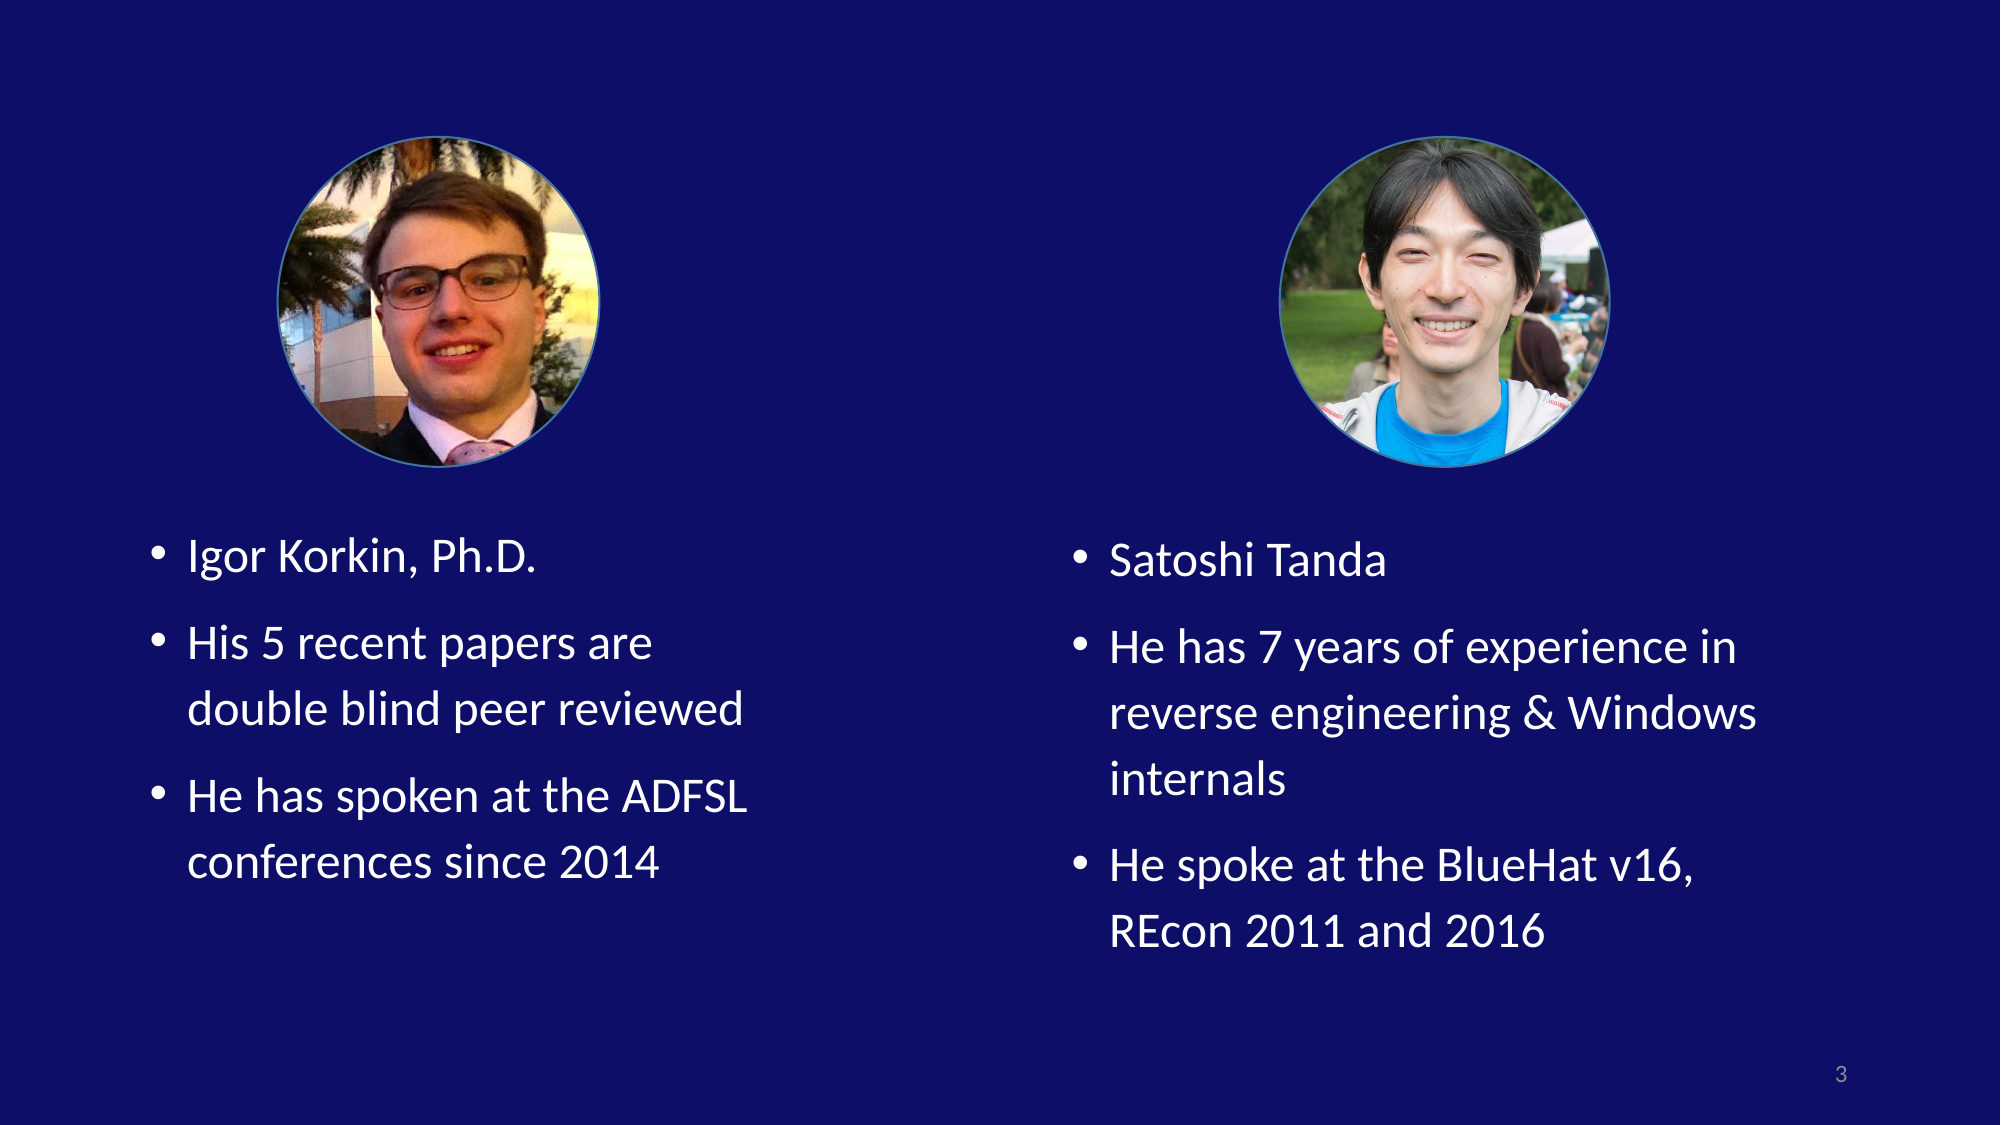

Igor Korkin, Ph.D.
His 5 recent papers are
double blind peer reviewed
He has spoken at the ADFSL conferences since 2014

Satoshi Tanda
He has 7 years of experience in reverse engineering & Windows internals
He spoke at the BlueHat v16,
REcon 2011 and 2016
3